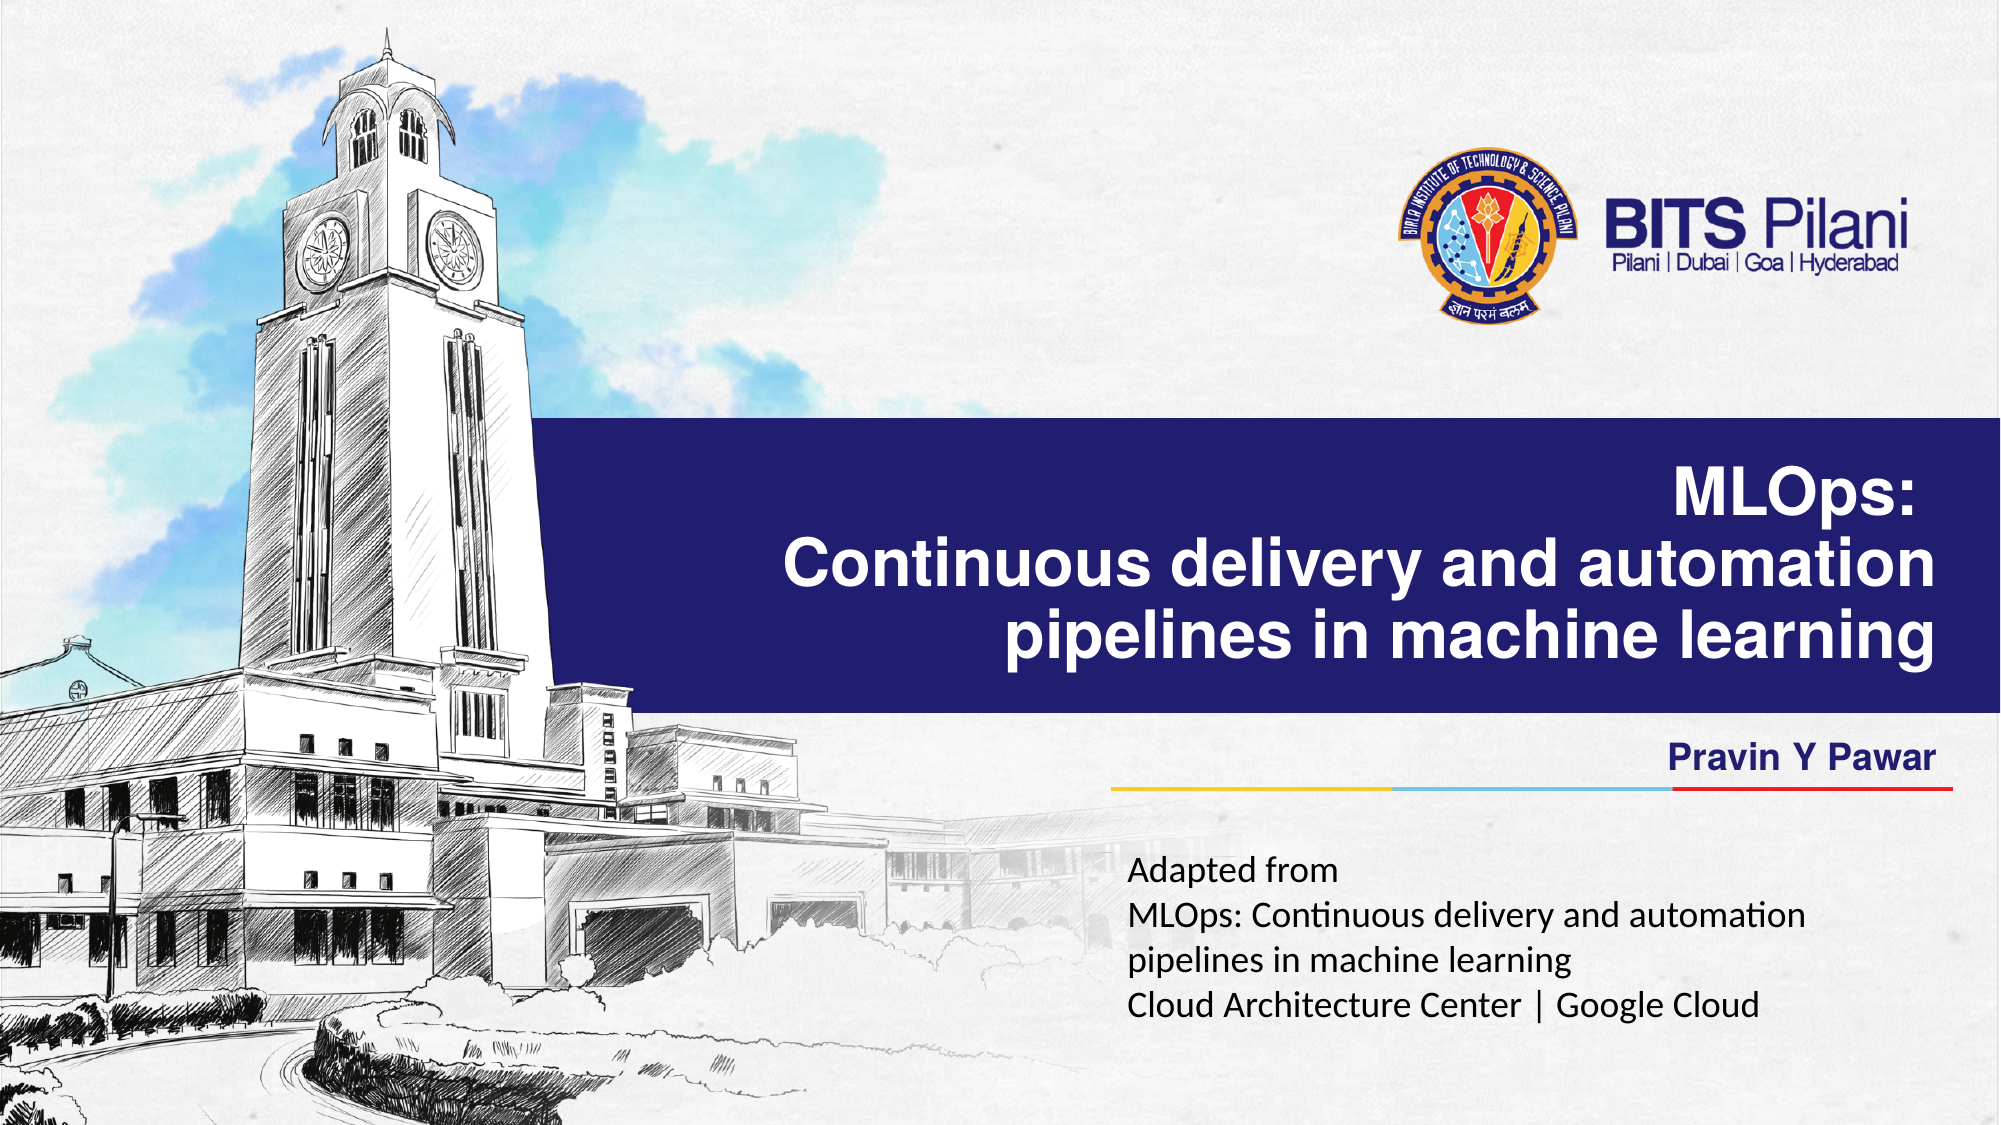

# MLOps: Continuous delivery and automation pipelines in machine learning
Pravin Y Pawar
Adapted from
MLOps: Continuous delivery and automation pipelines in machine learning
Cloud Architecture Center | Google Cloud